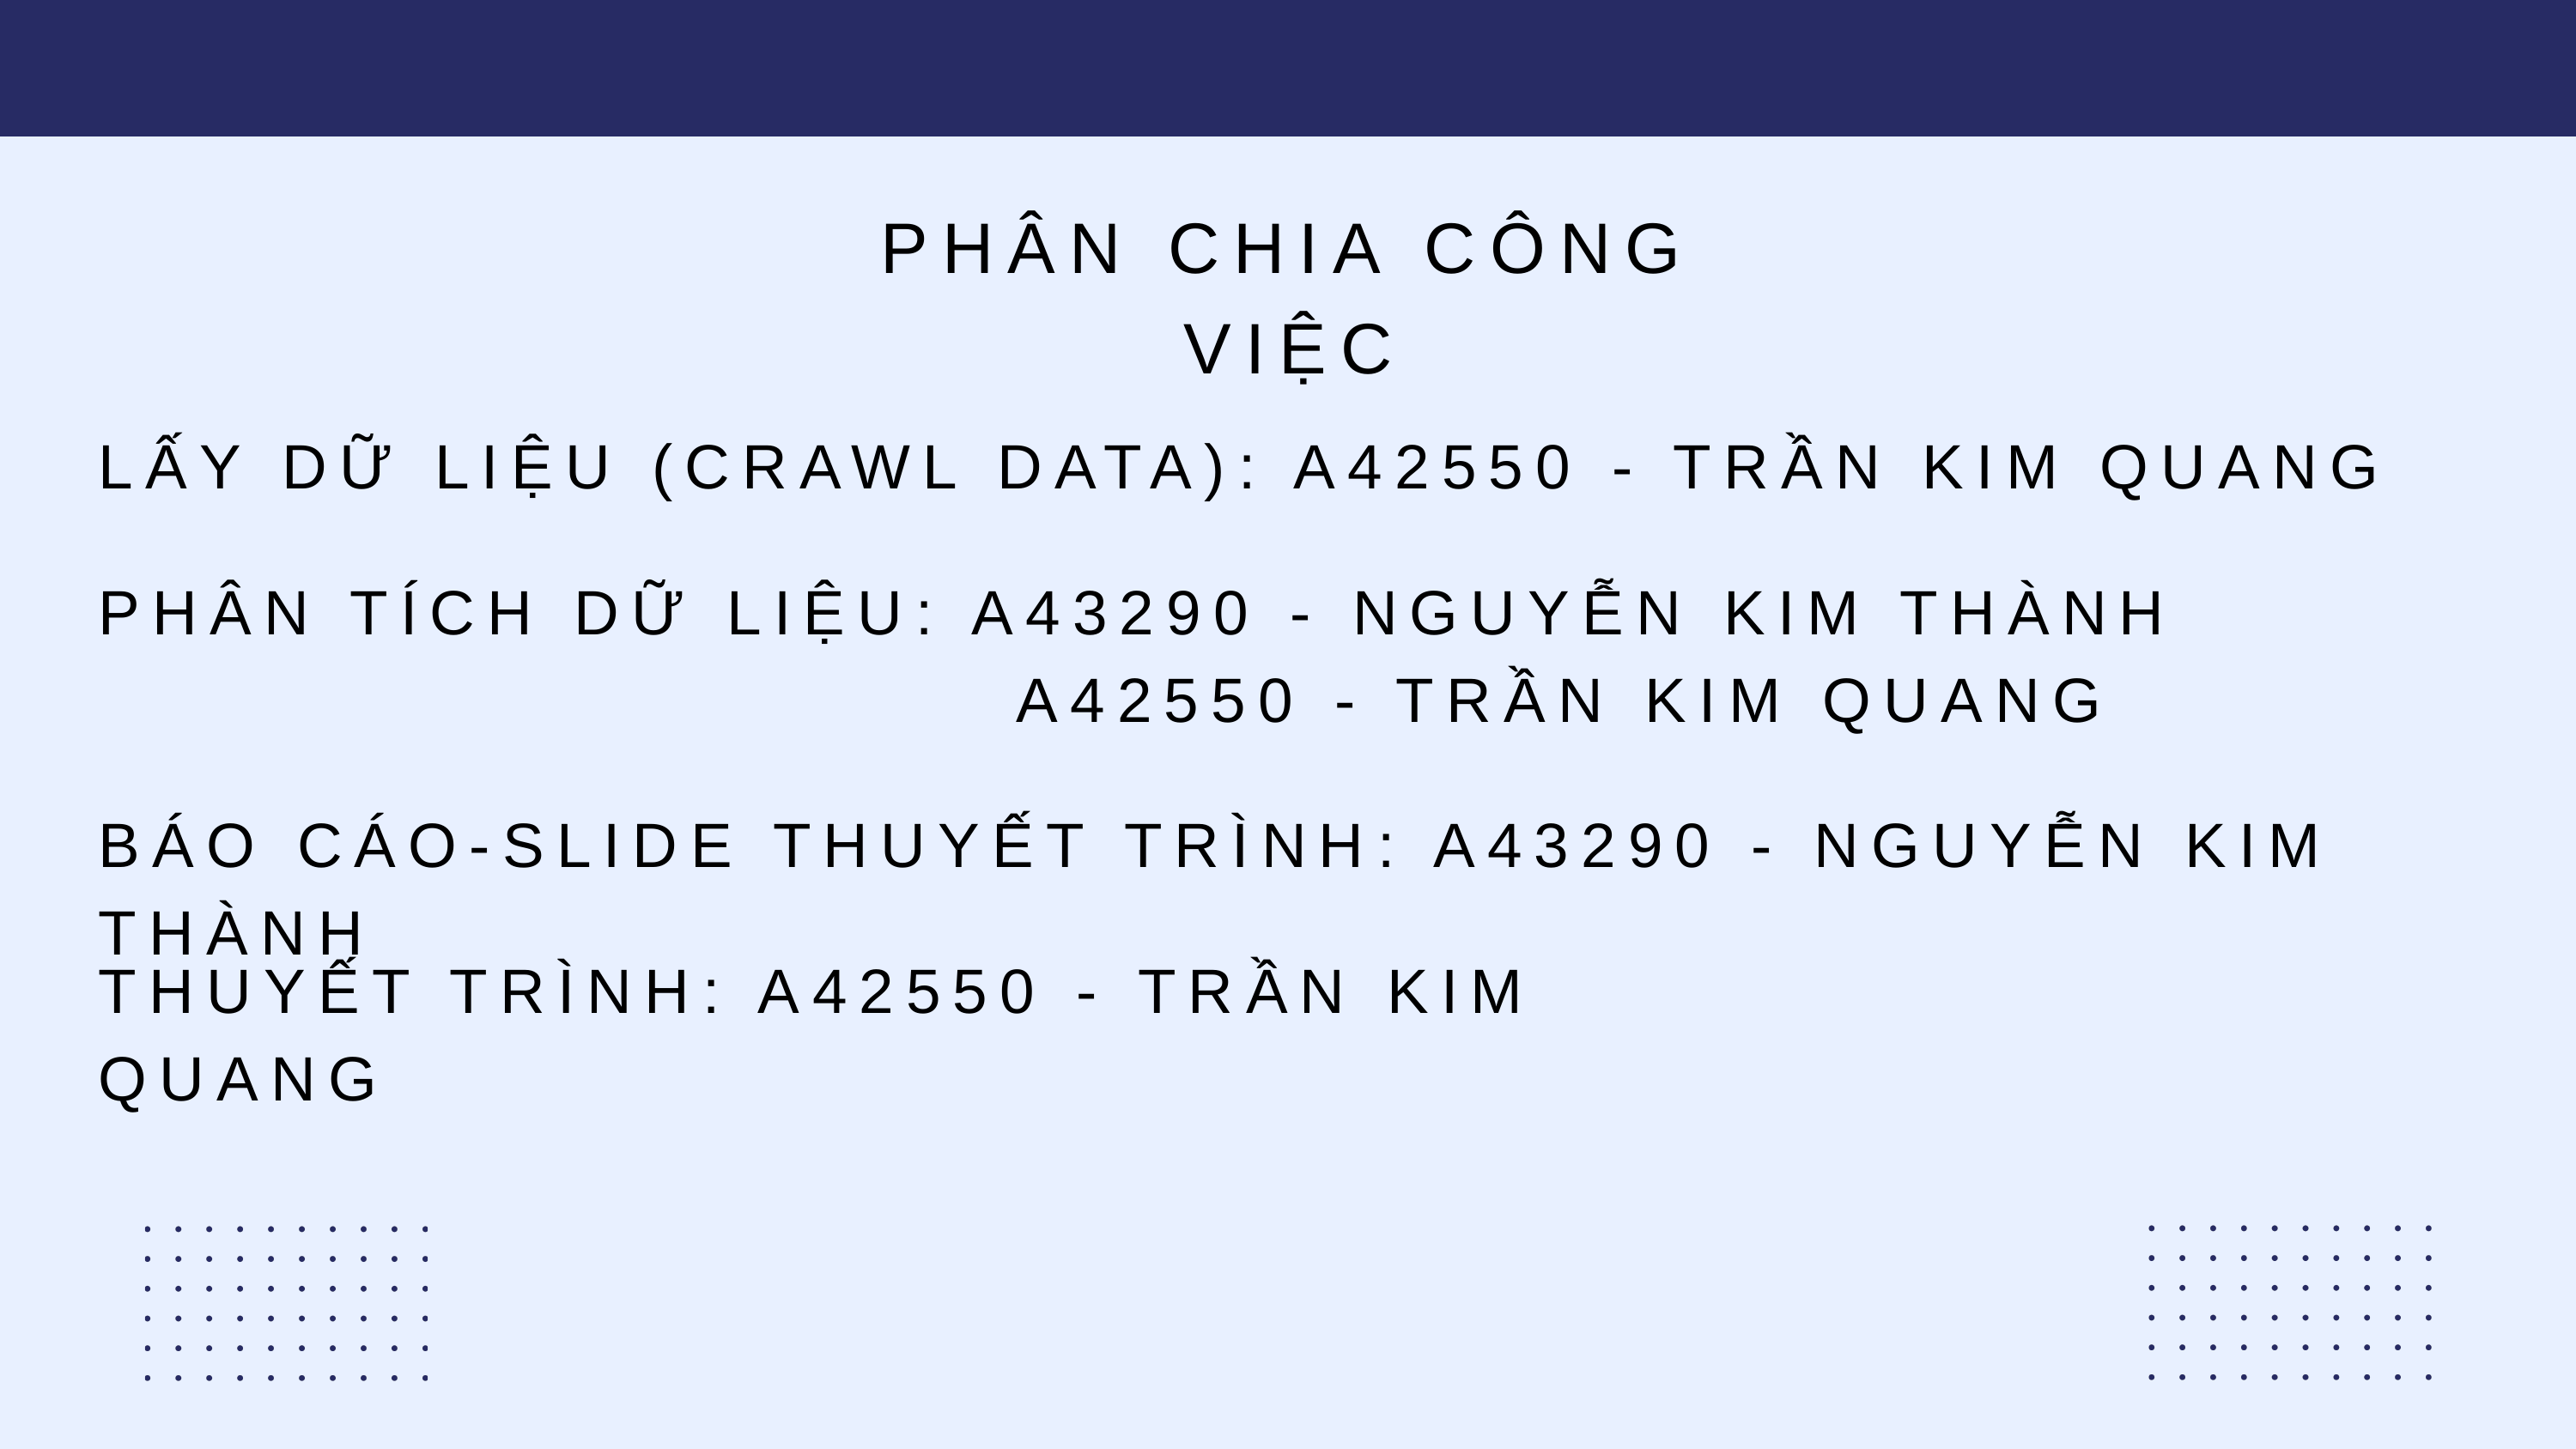

PHÂN CHIA CÔNG VIỆC
LẤY DỮ LIỆU (CRAWL DATA): A42550 - TRẦN KIM QUANG
PHÂN TÍCH DỮ LIỆU: A43290 - NGUYỄN KIM THÀNH
                               A42550 - TRẦN KIM QUANG
BÁO CÁO-SLIDE THUYẾT TRÌNH: A43290 - NGUYỄN KIM THÀNH
THUYẾT TRÌNH: A42550 - TRẦN KIM QUANG